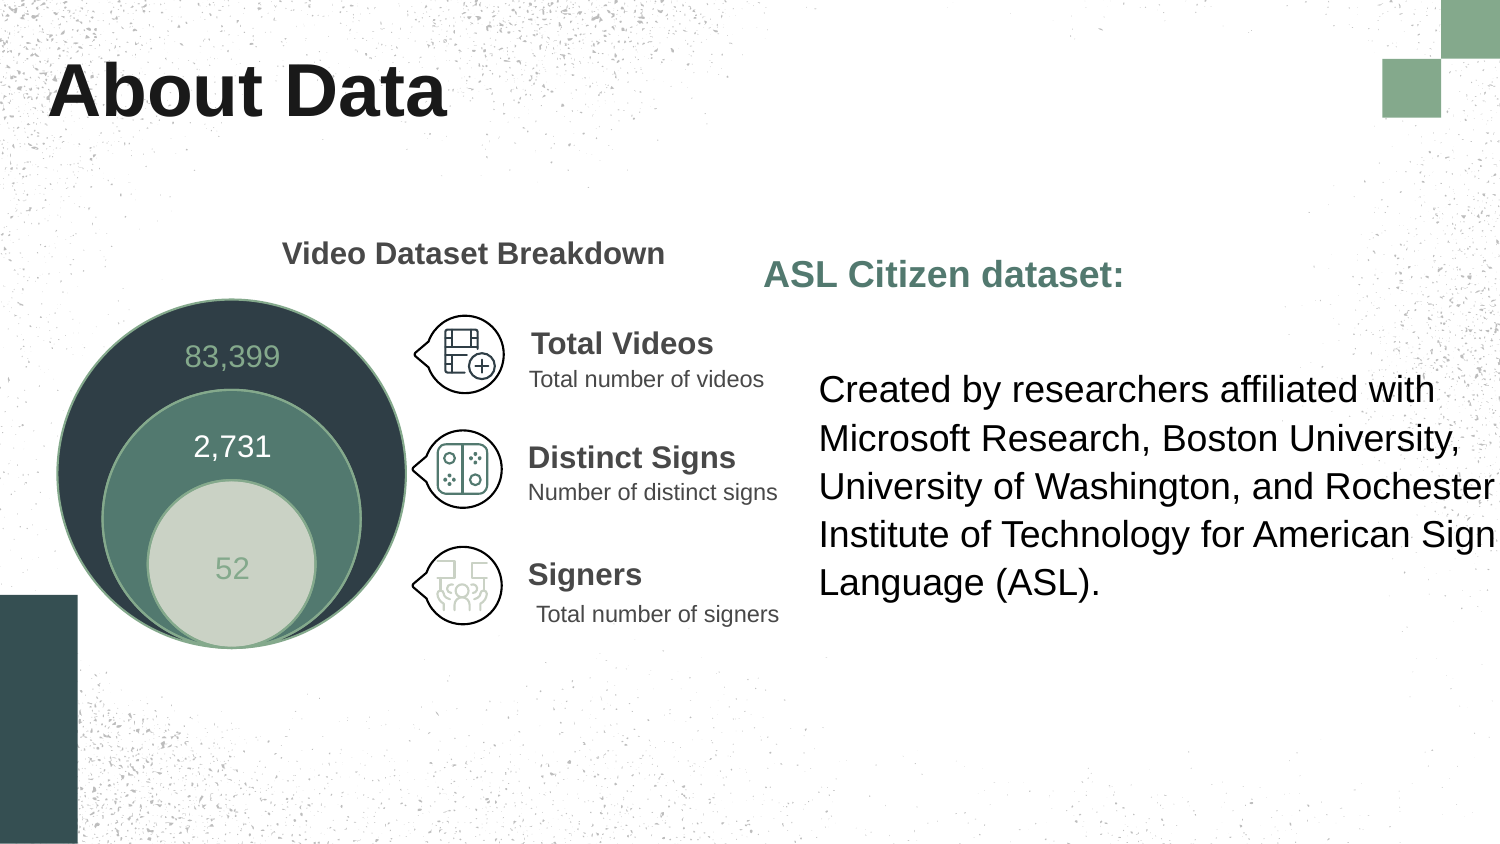

About Data
Video Dataset Breakdown
ASL Citizen dataset:

Total Videos
Total number of videos
83,399
Created by researchers affiliated with Microsoft Research, Boston University, University of Washington, and Rochester Institute of Technology for American Sign Language (ASL).

2,731

Distinct Signs
Number of distinct signs

52

Signers
Total number of signers

Sign Savvy